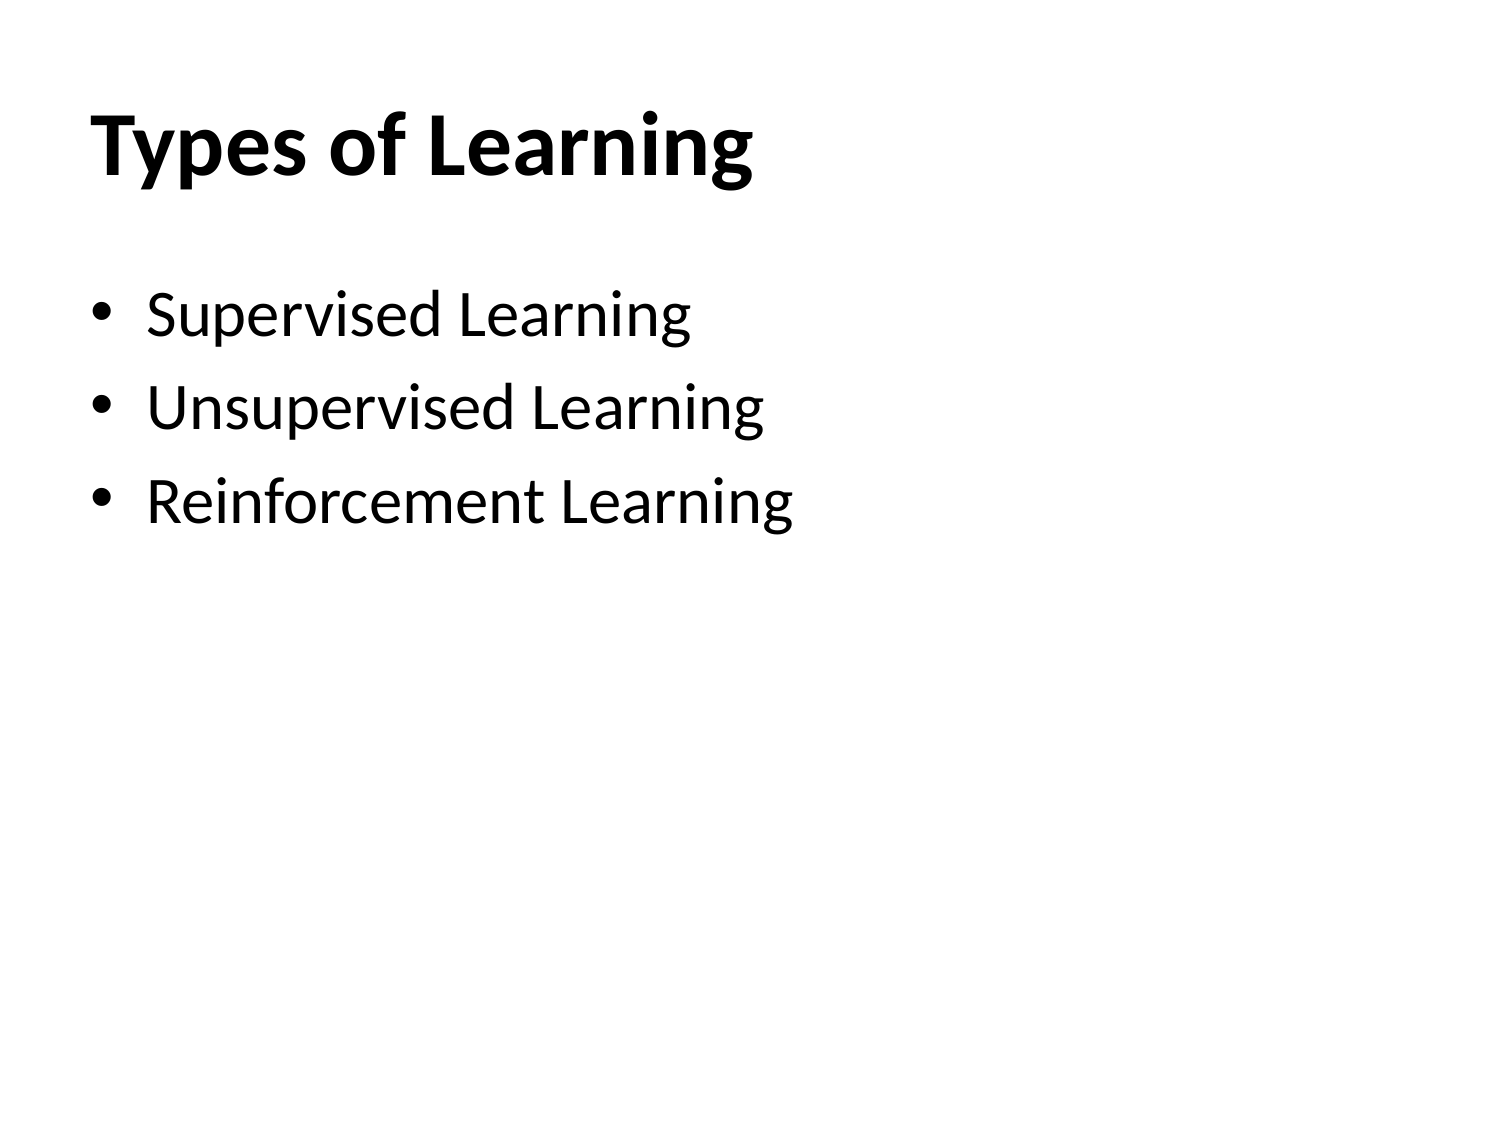

# Types of Learning
Supervised Learning
Unsupervised Learning
Reinforcement Learning